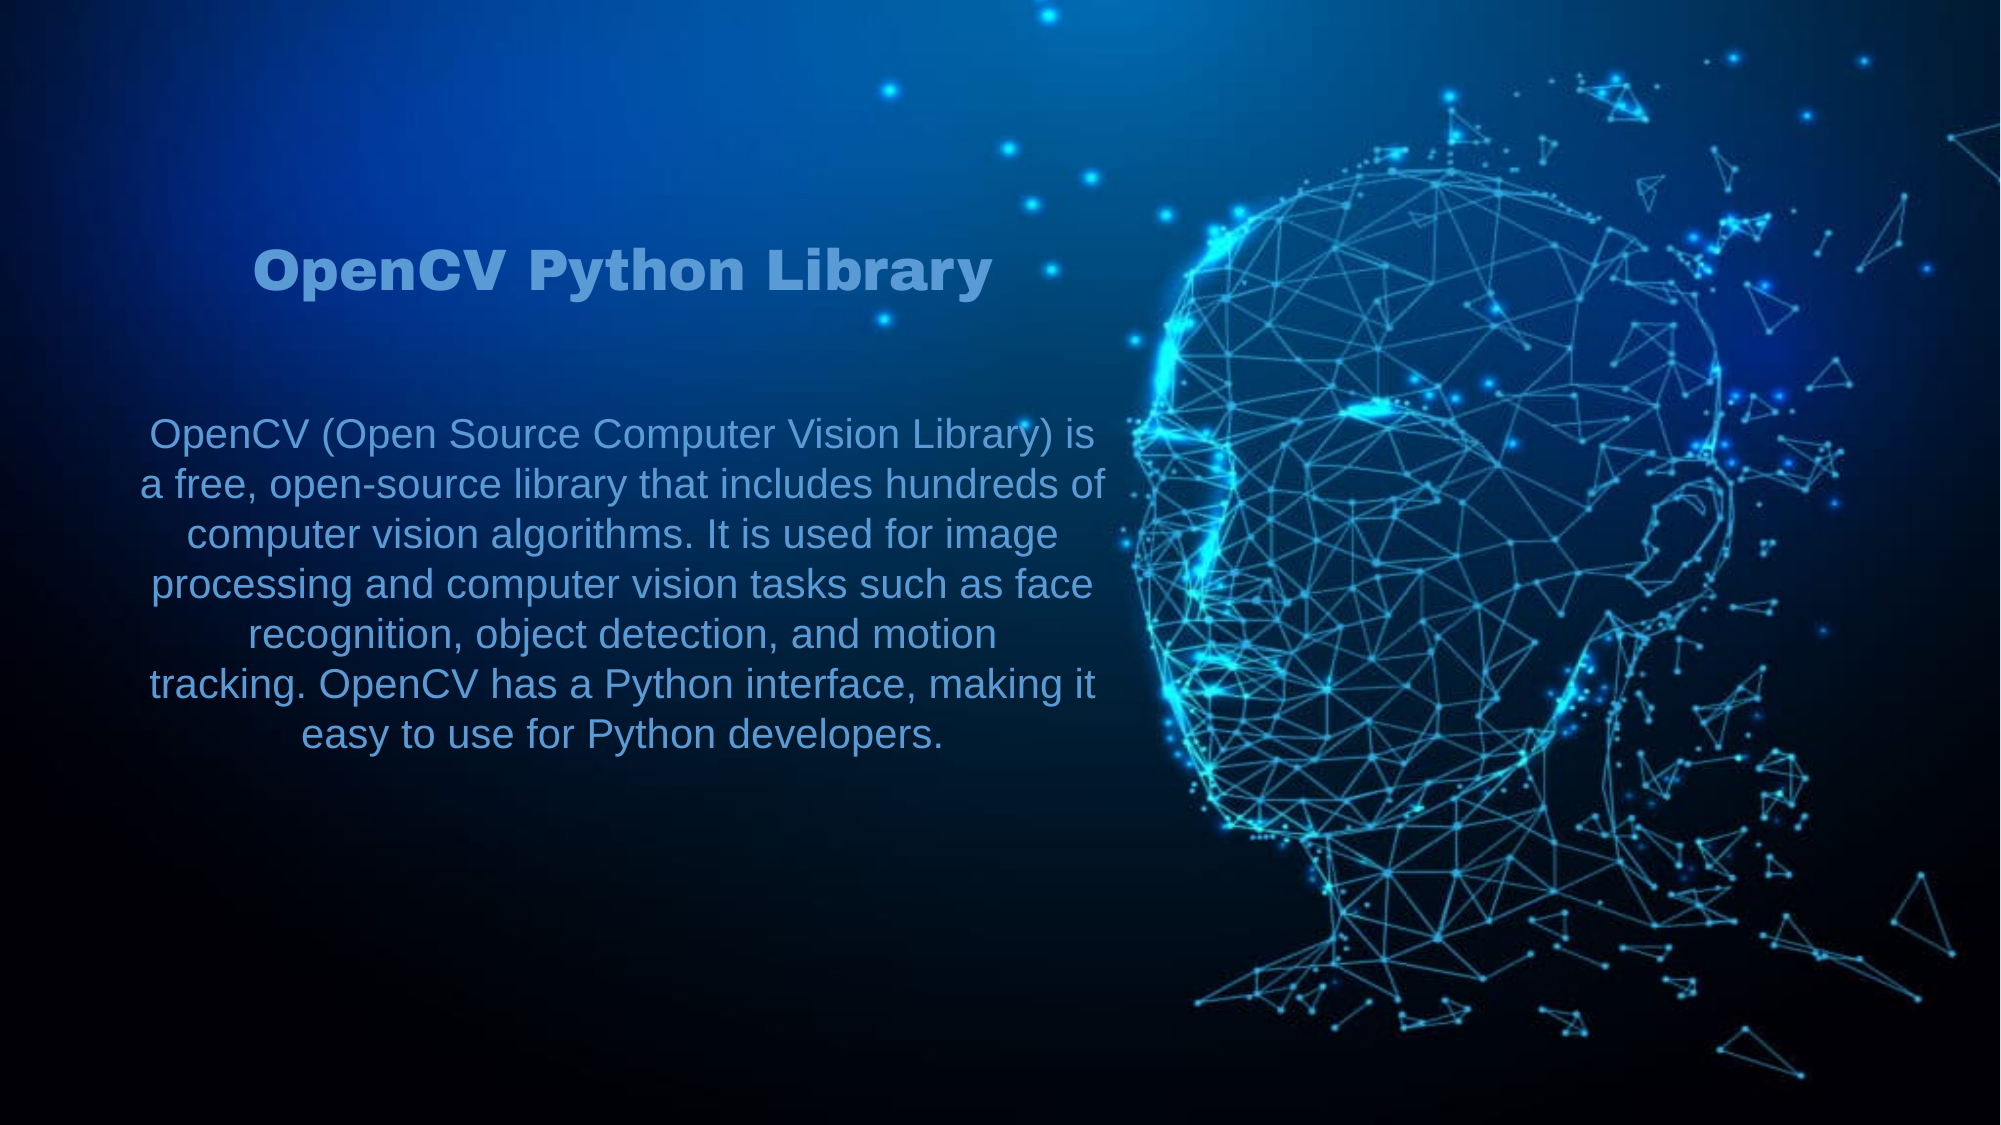

OpenCV Python Library

OpenCV (Open Source Computer Vision Library) is a free, open-source library that includes hundreds of computer vision algorithms. It is used for image processing and computer vision tasks such as face recognition, object detection, and motion tracking. OpenCV has a Python interface, making it easy to use for Python developers.